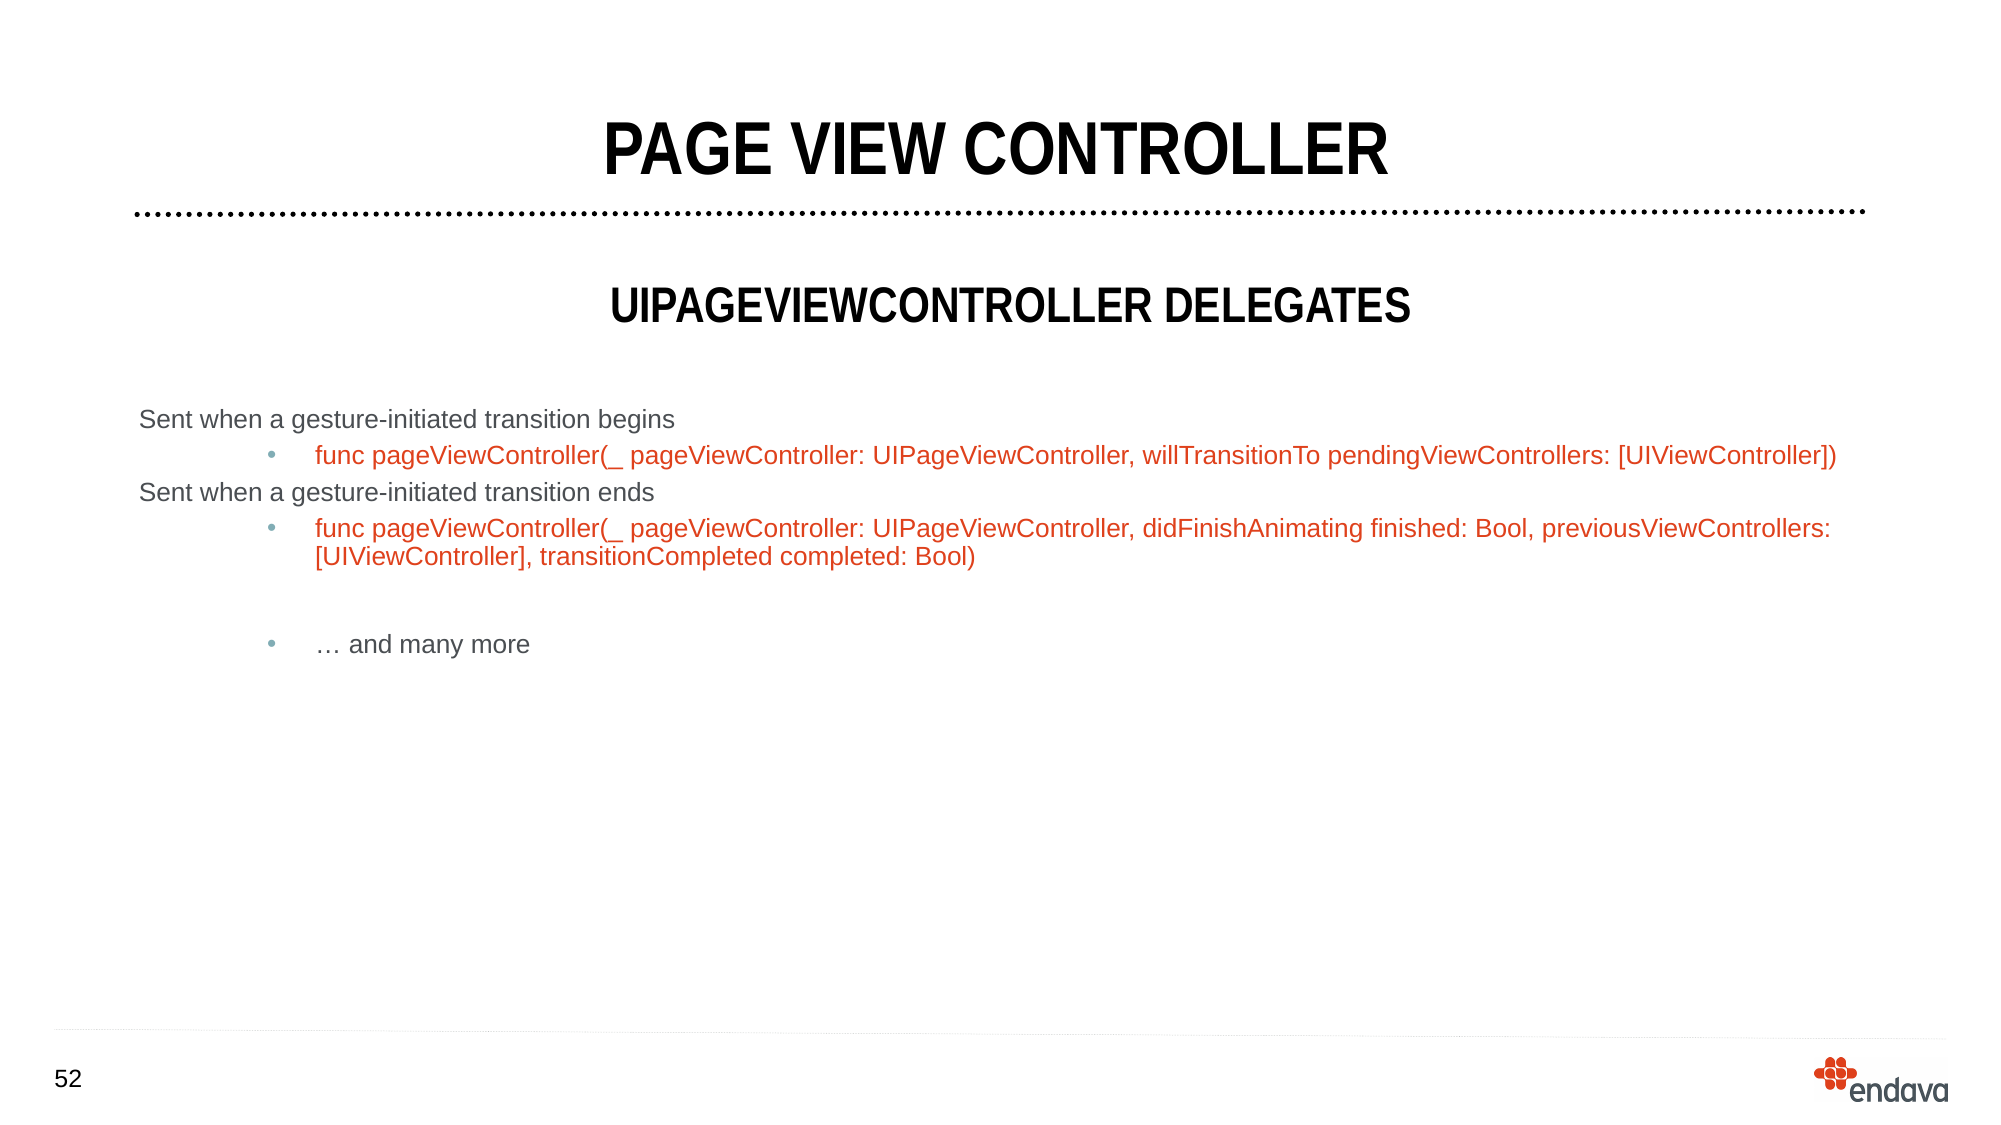

# PAge View Controller
UIpageviewcontrolleR DELEgATES
Sent when a gesture-initiated transition begins
func pageViewController(_ pageViewController: UIPageViewController, willTransitionTo pendingViewControllers: [UIViewController])
Sent when a gesture-initiated transition ends
func pageViewController(_ pageViewController: UIPageViewController, didFinishAnimating finished: Bool, previousViewControllers: [UIViewController], transitionCompleted completed: Bool)

… and many more